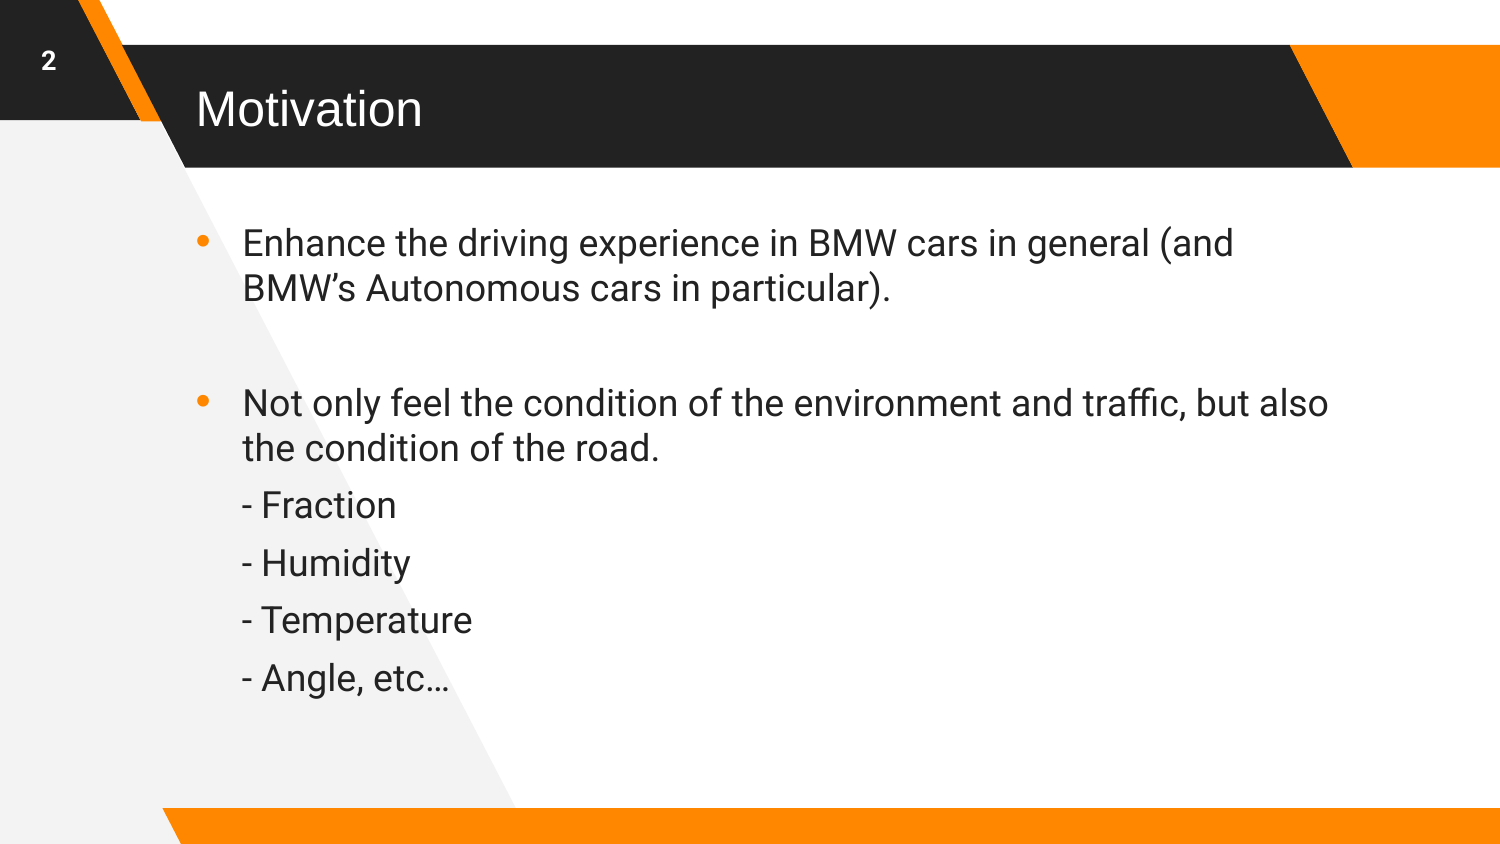

2
# Motivation
Enhance the driving experience in BMW cars in general (and BMW’s Autonomous cars in particular).

Not only feel the condition of the environment and traffic, but also the condition of the road.
     - Fraction
     - Humidity
     - Temperature
     - Angle, etc…